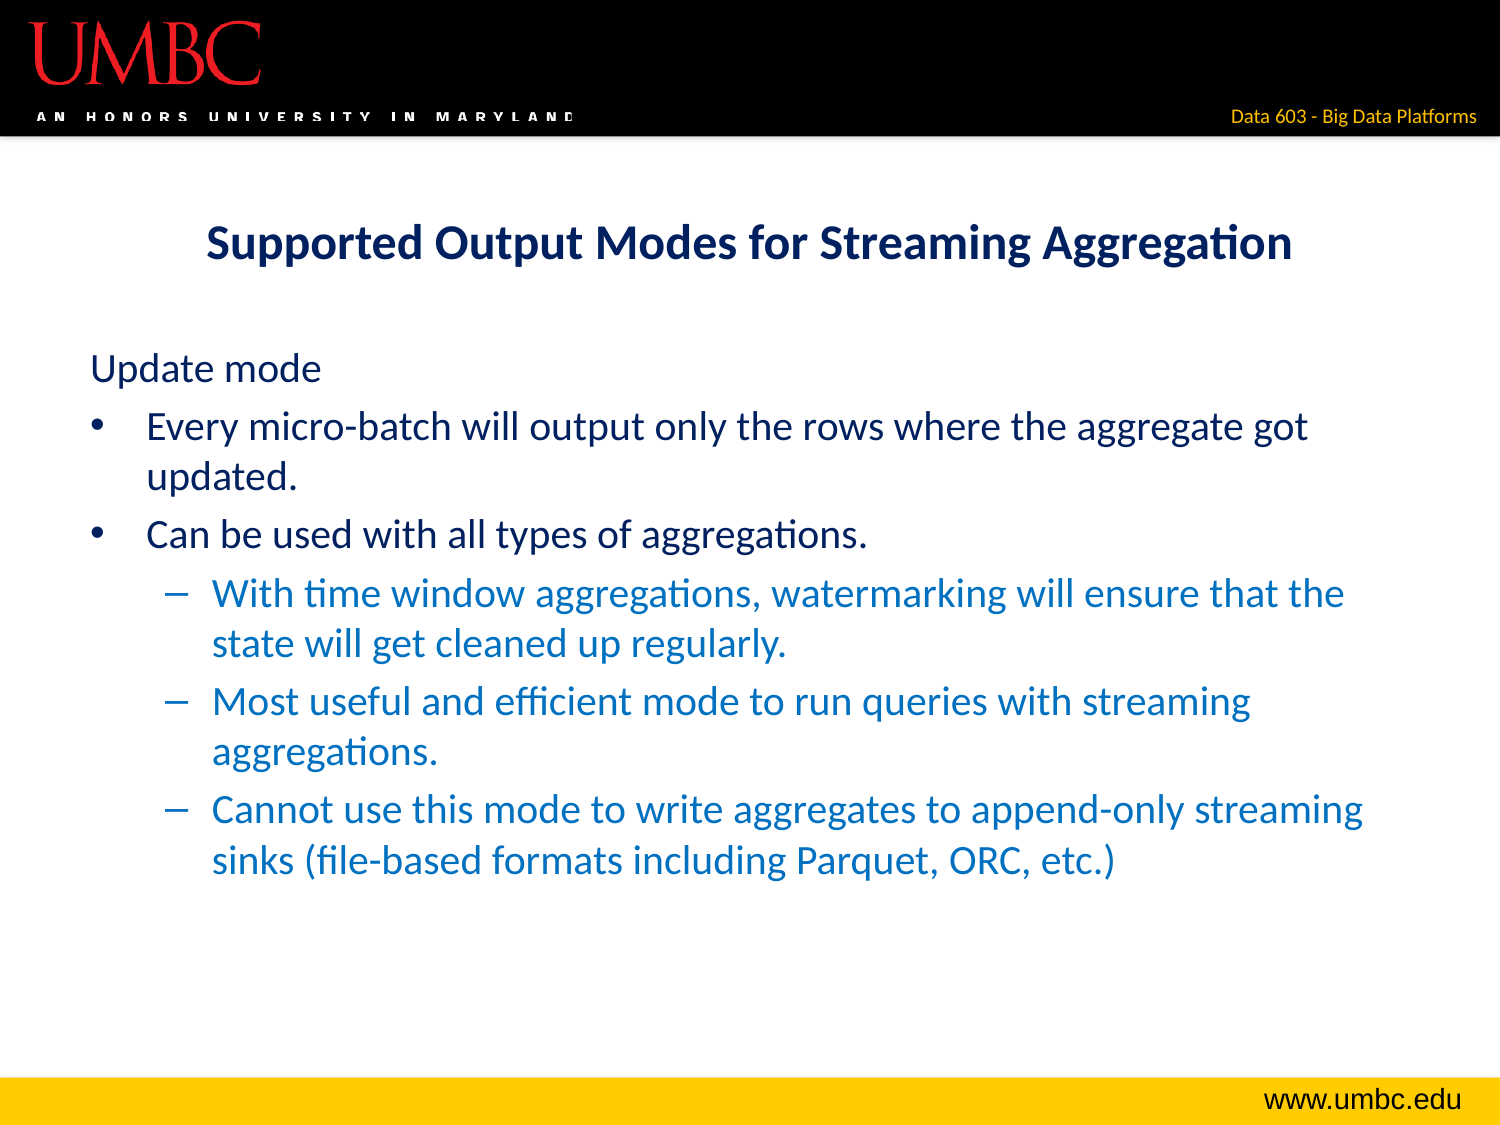

# Supported Output Modes for Streaming Aggregation
Update mode
Every micro-batch will output only the rows where the aggregate got updated.
Can be used with all types of aggregations.
With time window aggregations, watermarking will ensure that the state will get cleaned up regularly.
Most useful and efficient mode to run queries with streaming aggregations.
Cannot use this mode to write aggregates to append-only streaming sinks (file-based formats including Parquet, ORC, etc.)